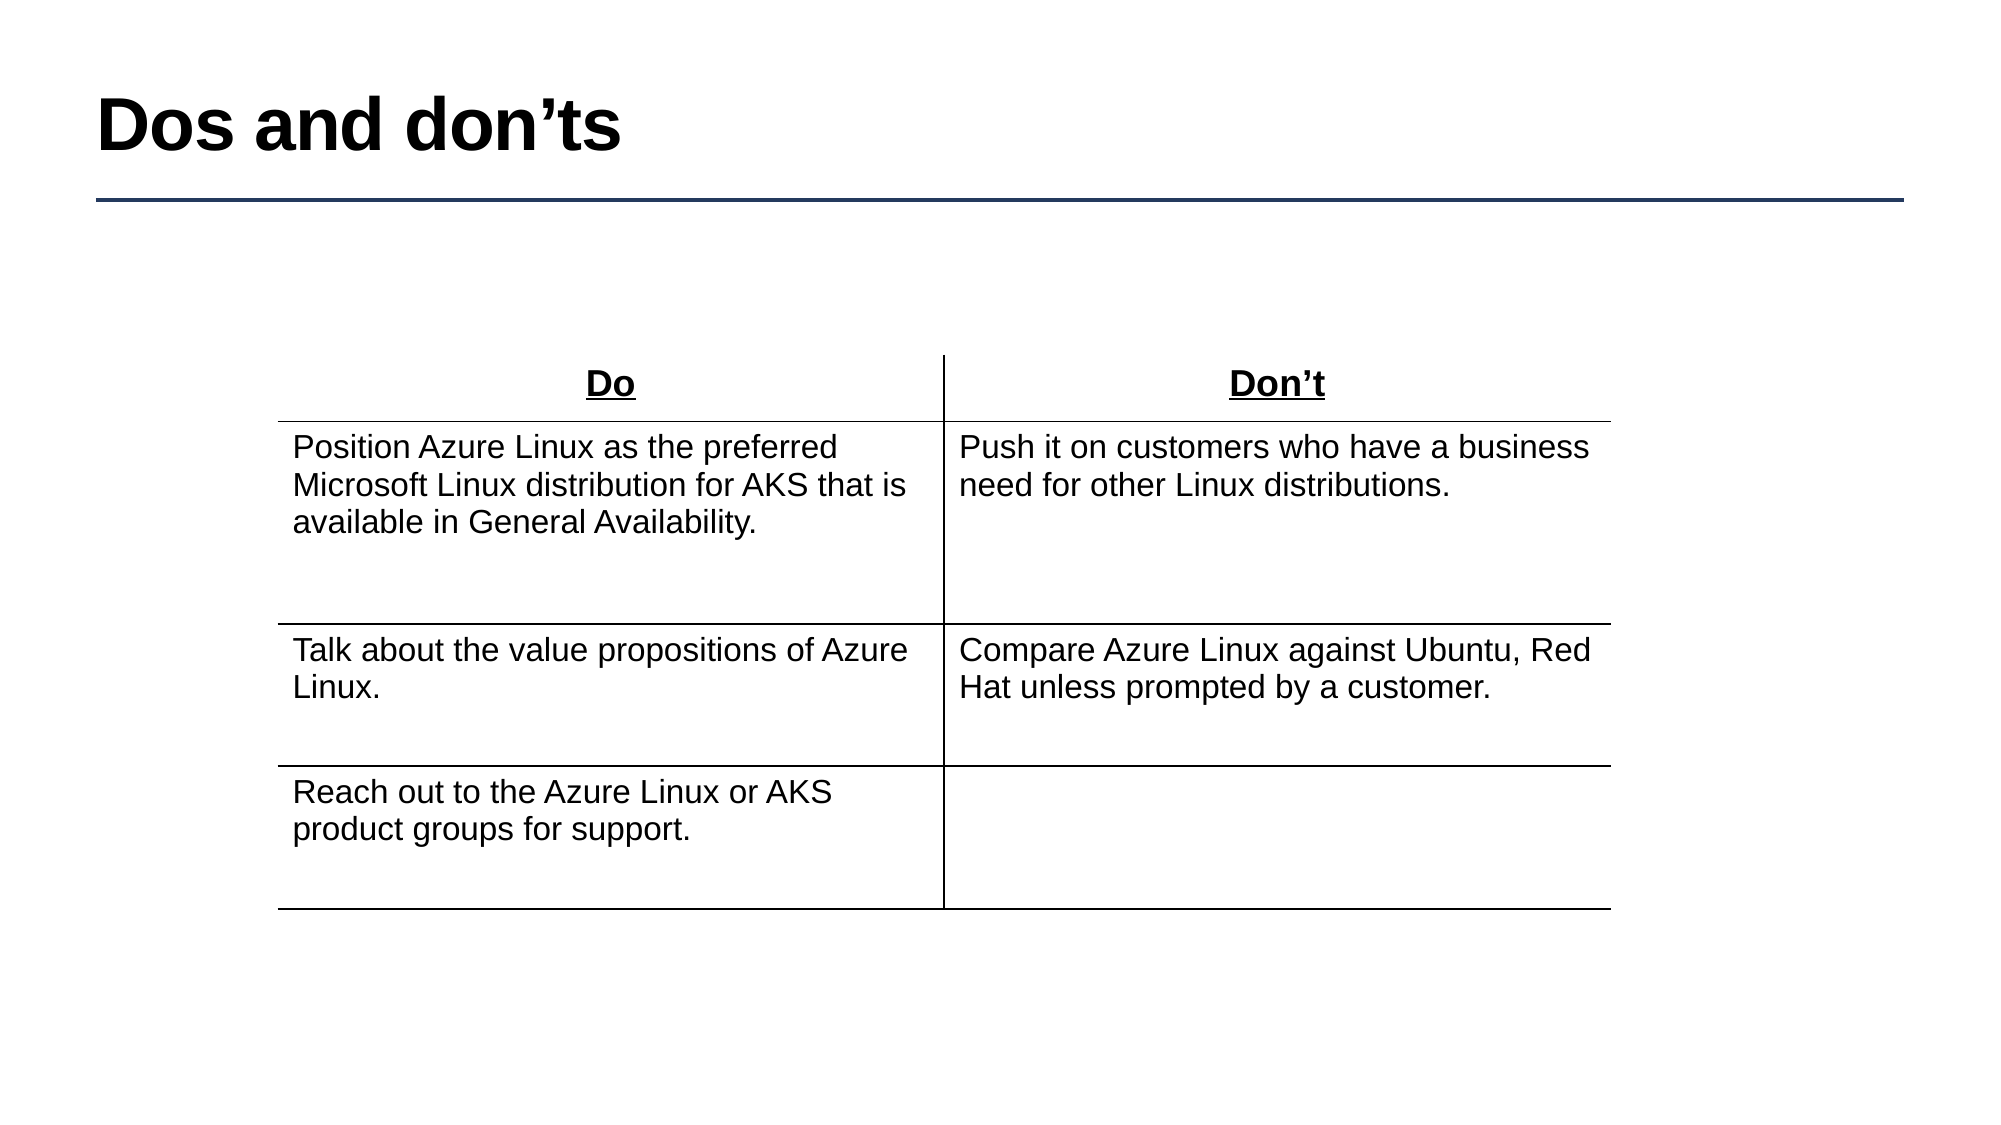

# Dos and don’ts
| Do | Don’t |
| --- | --- |
| Position Azure Linux as the preferred Microsoft Linux distribution for AKS that is available in General Availability. | Push it on customers who have a business need for other Linux distributions. |
| Talk about the value propositions of Azure Linux. | Compare Azure Linux against Ubuntu, Red Hat unless prompted by a customer. |
| Reach out to the Azure Linux or AKS product groups for support. |  |